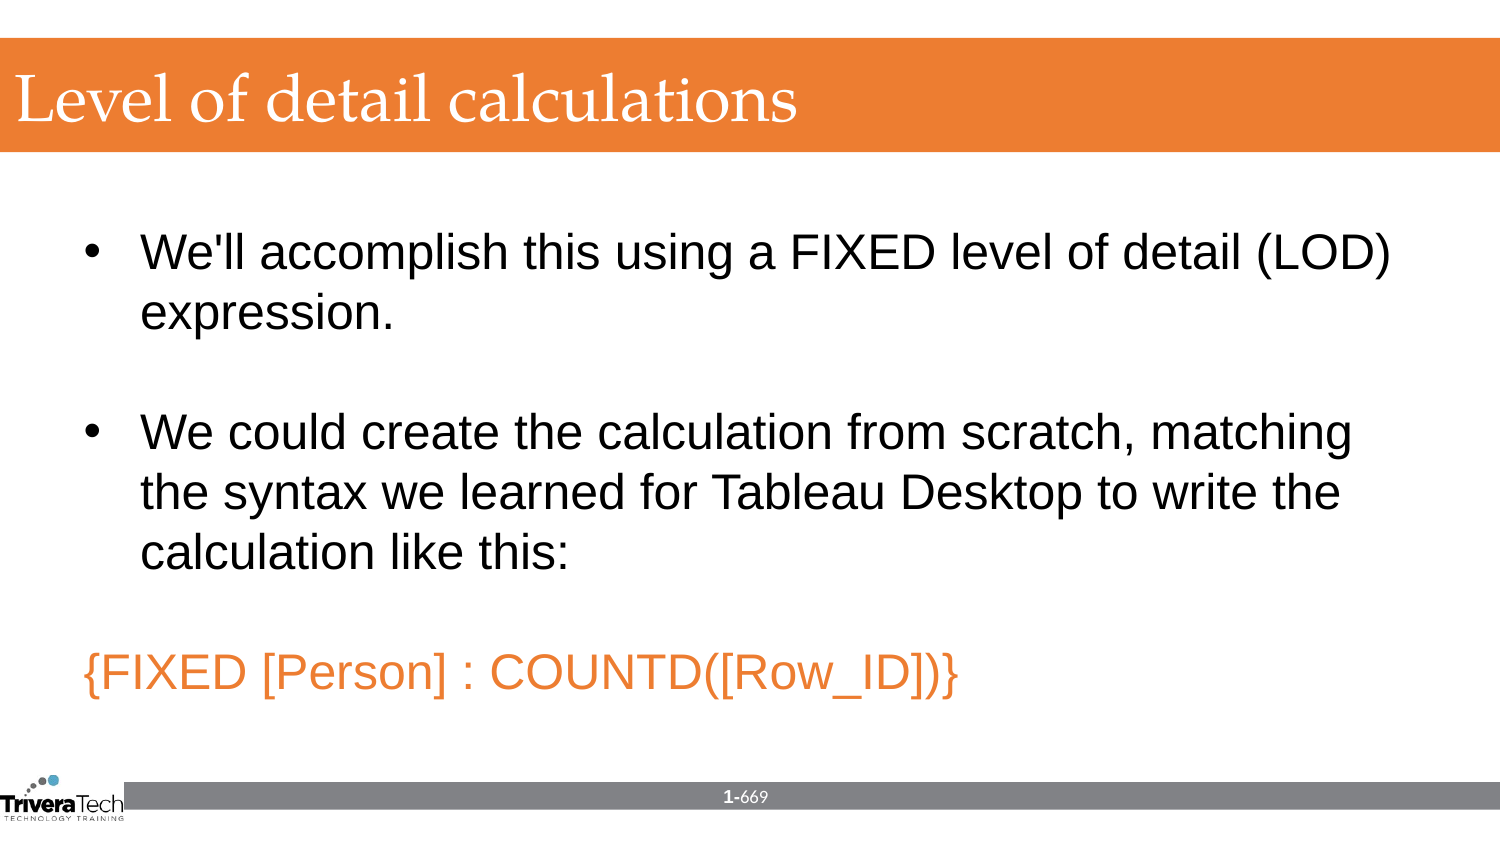

Level of detail calculations
We'll accomplish this using a FIXED level of detail (LOD) expression.

We could create the calculation from scratch, matching the syntax we learned for Tableau Desktop to write the calculation like this:

{FIXED [Person] : COUNTD([Row_ID])}
1-669